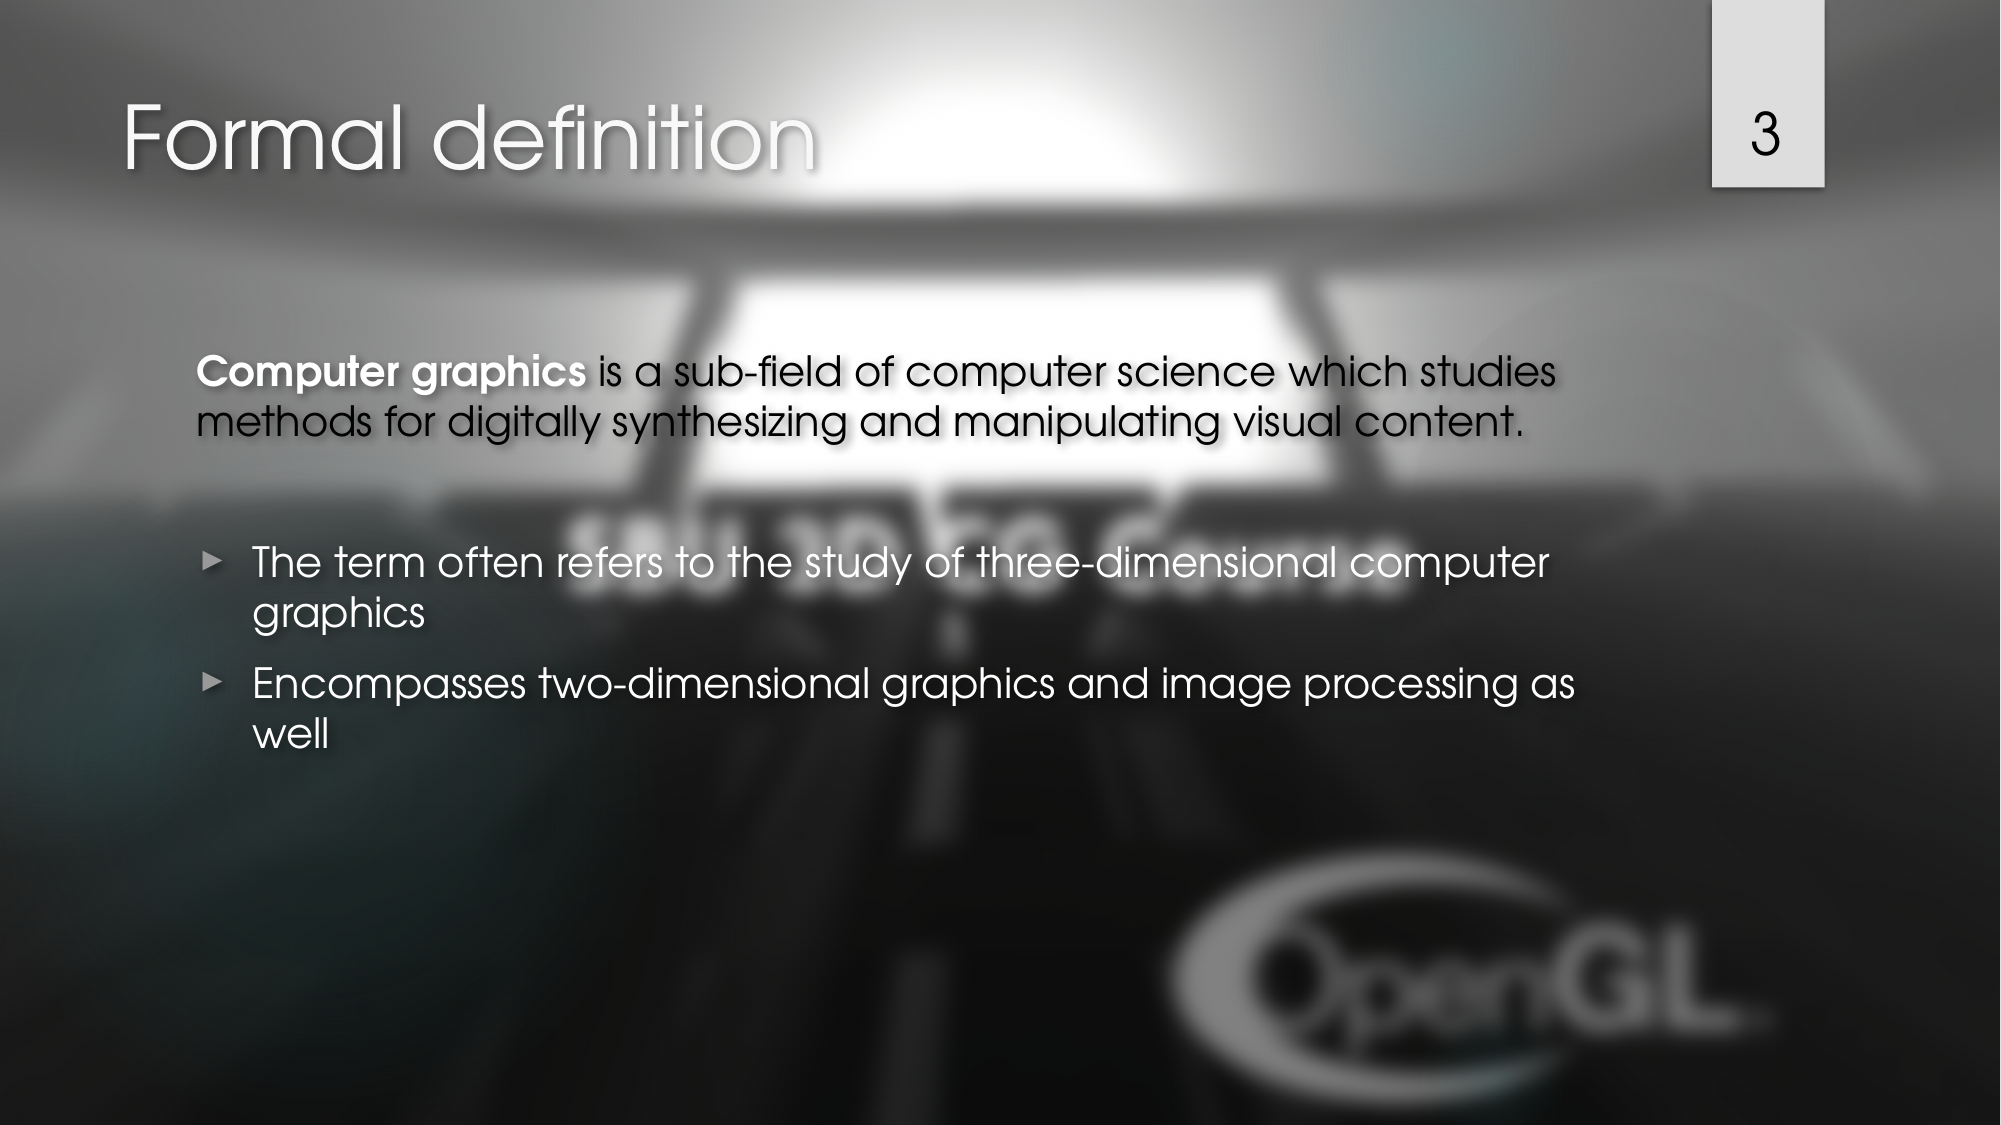

3
# Formal definition
Computer graphics is a sub-field of computer science which studies methods for digitally synthesizing and manipulating visual content.

The term often refers to the study of three-dimensional computer graphics
Encompasses two-dimensional graphics and image processing as well